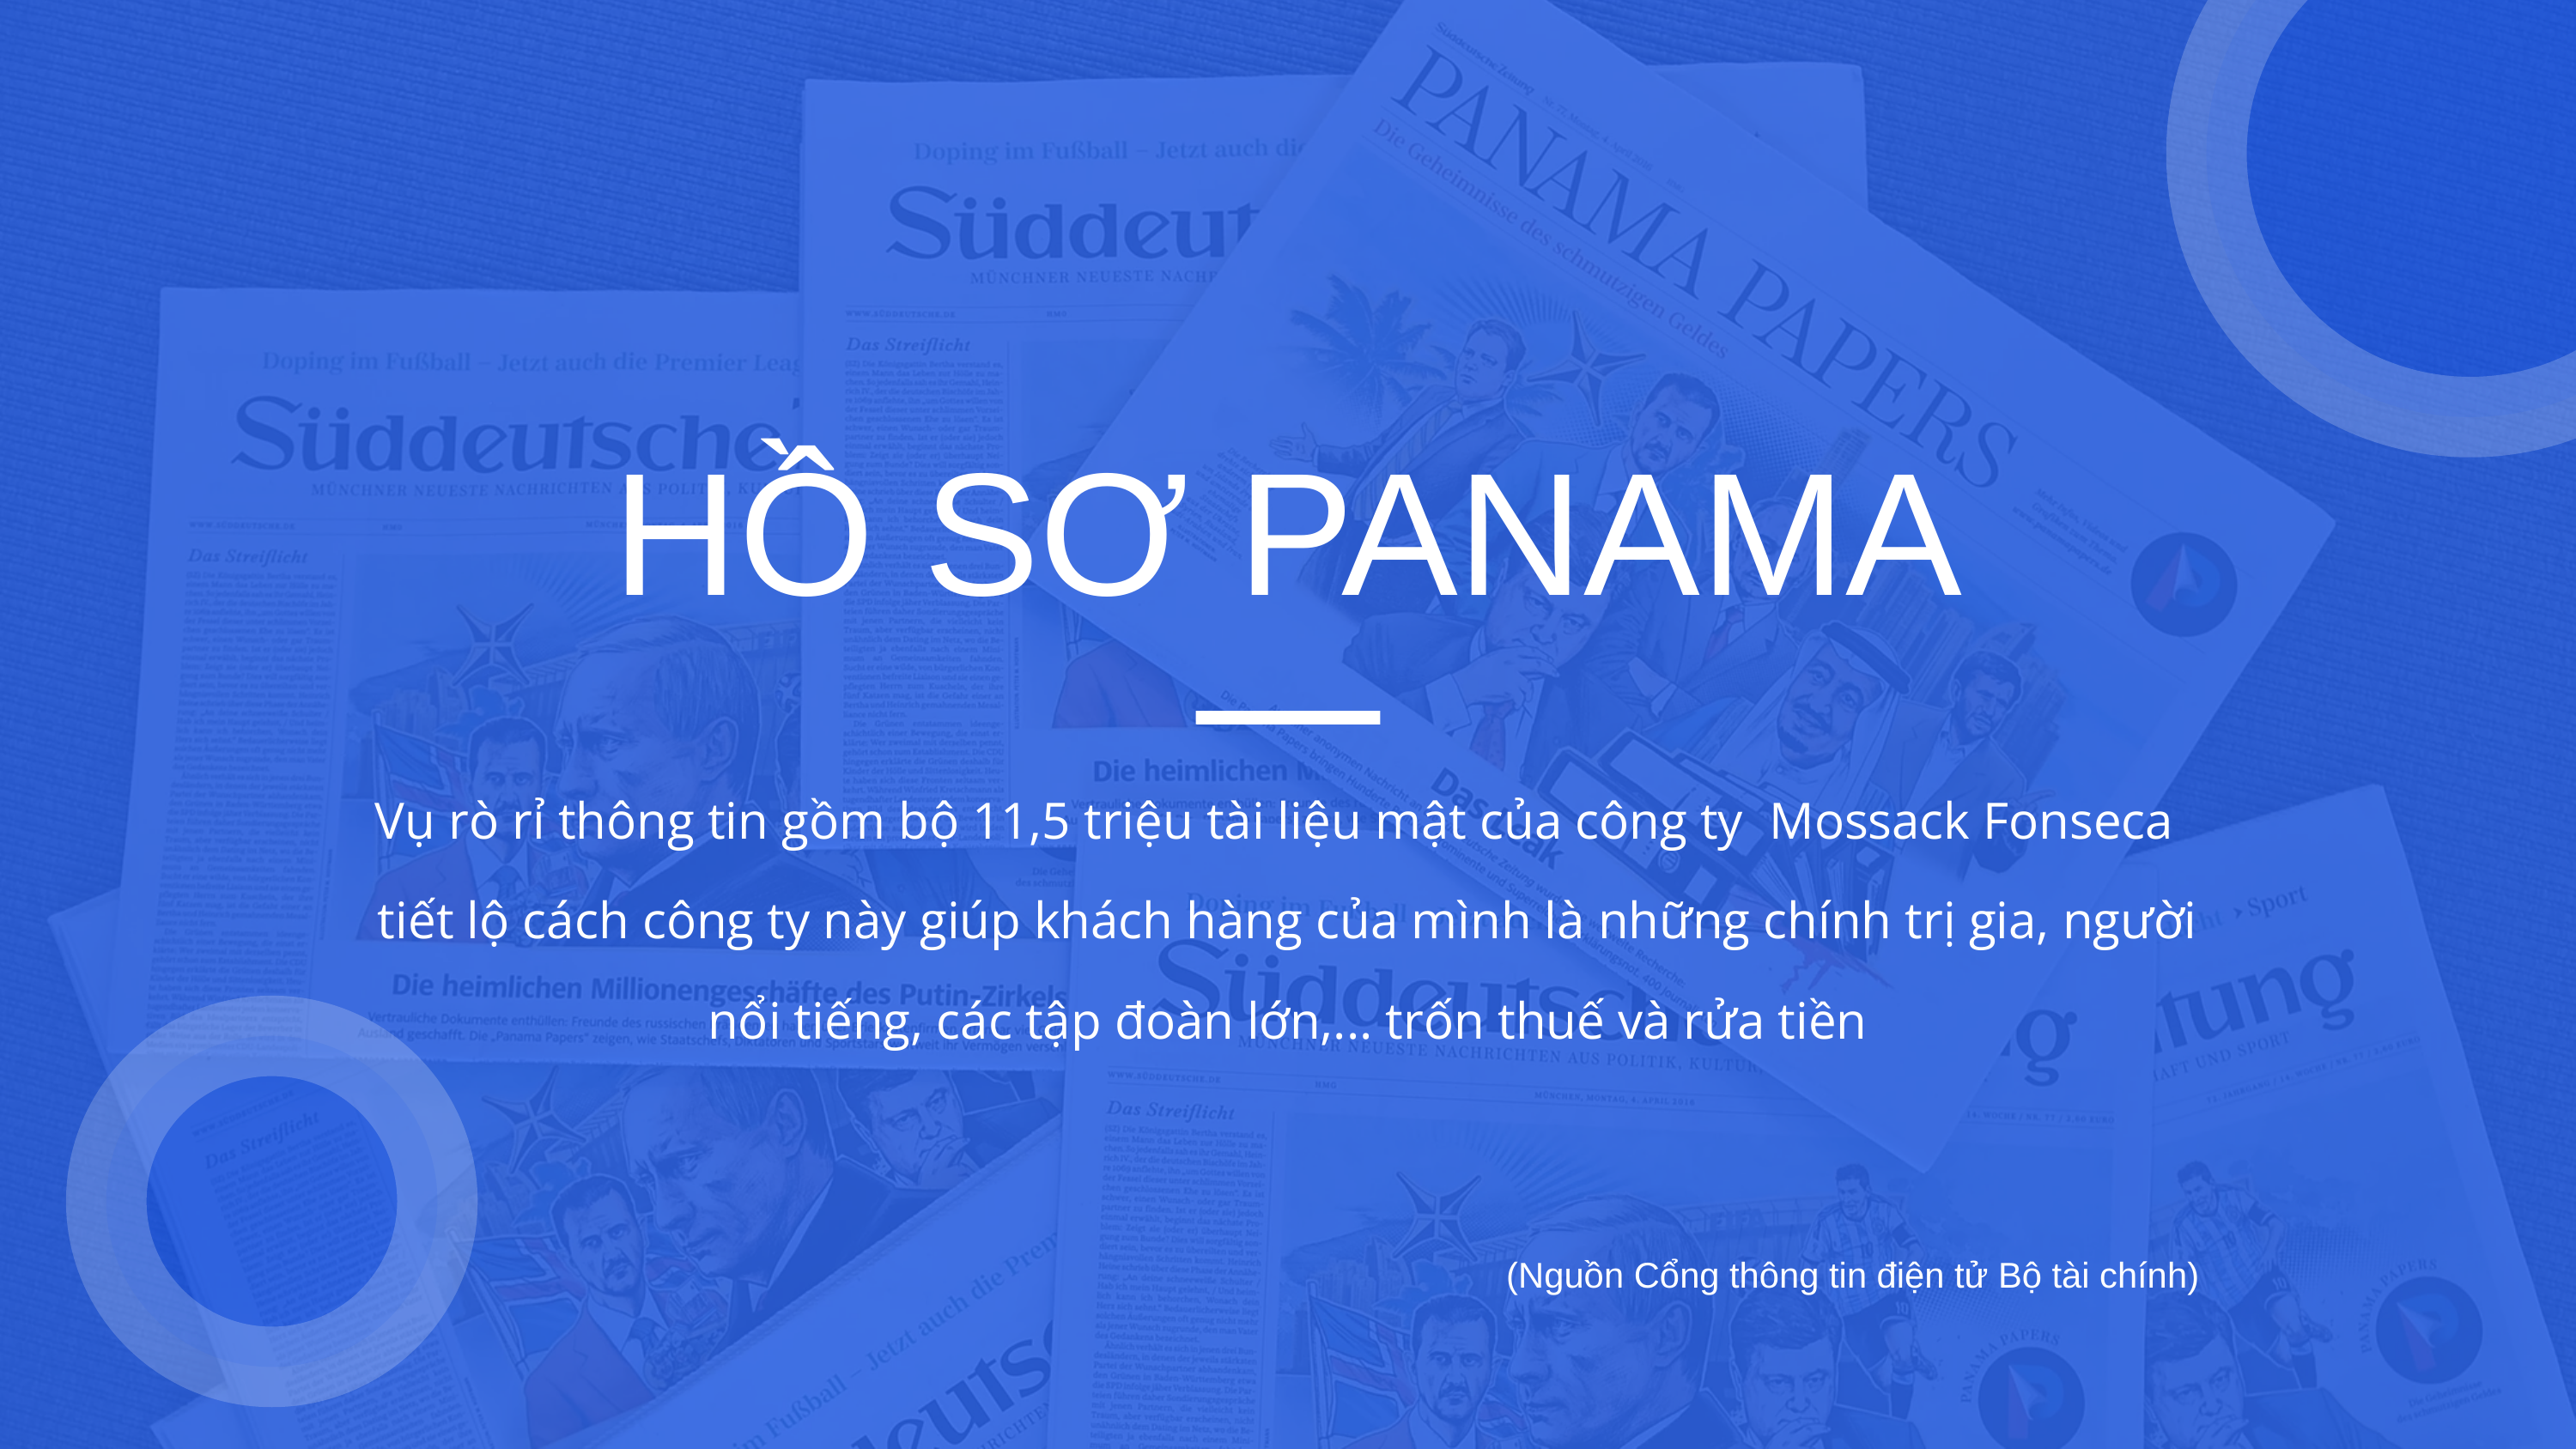

HỒ SƠ PANAMA

Vụ rò rỉ thông tin gồm bộ 11,5 triệu tài liệu mật của công ty  Mossack Fonseca
tiết lộ cách công ty này giúp khách hàng của mình là những chính trị gia, người nổi tiếng, các tập đoàn lớn,... trốn thuế và rửa tiền

(Nguồn Cổng thông tin điện tử Bộ tài chính)